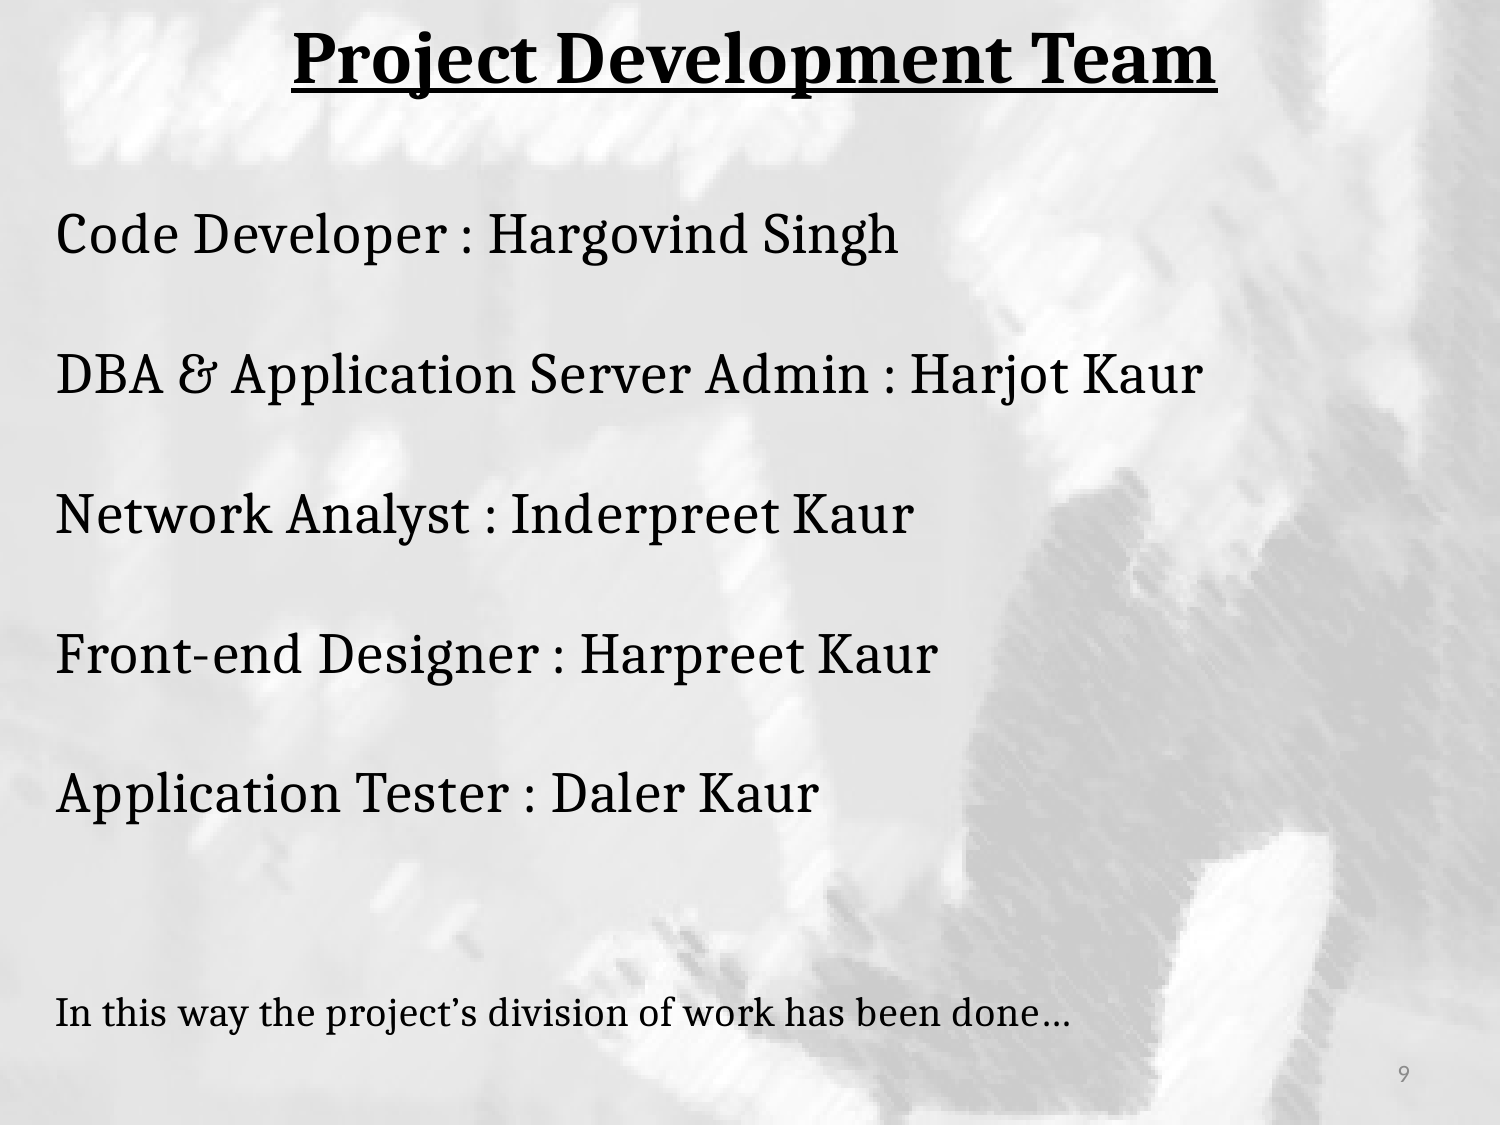

Project Development Team

Code Developer : Hargovind Singh

DBA & Application Server Admin : Harjot Kaur

Network Analyst : Inderpreet Kaur

Front-end Designer : Harpreet Kaur

Application Tester : Daler Kaur

In this way the project’s division of work has been done…
9